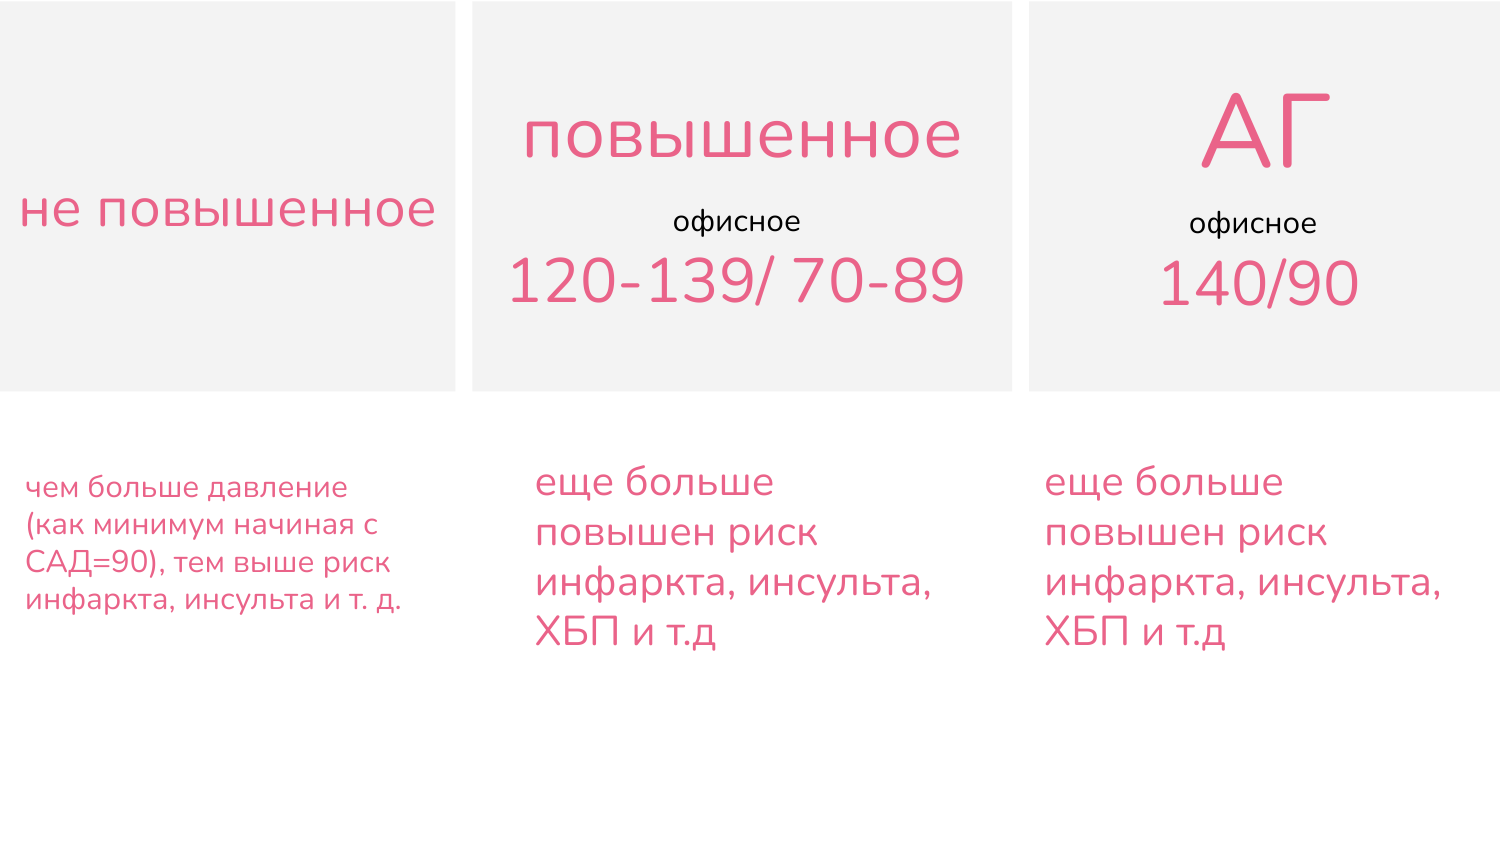

АГ
офисное
140/90

повышенное

офисное
120-139/ 70-89
не повышенное
еще больше повышен риск инфаркта, инсульта, ХБП и т.д
еще больше повышен риск инфаркта, инсульта, ХБП и т.д
чем больше давление
(как минимум начиная с САД=90), тем выше риск инфаркта, инсульта и т. д.